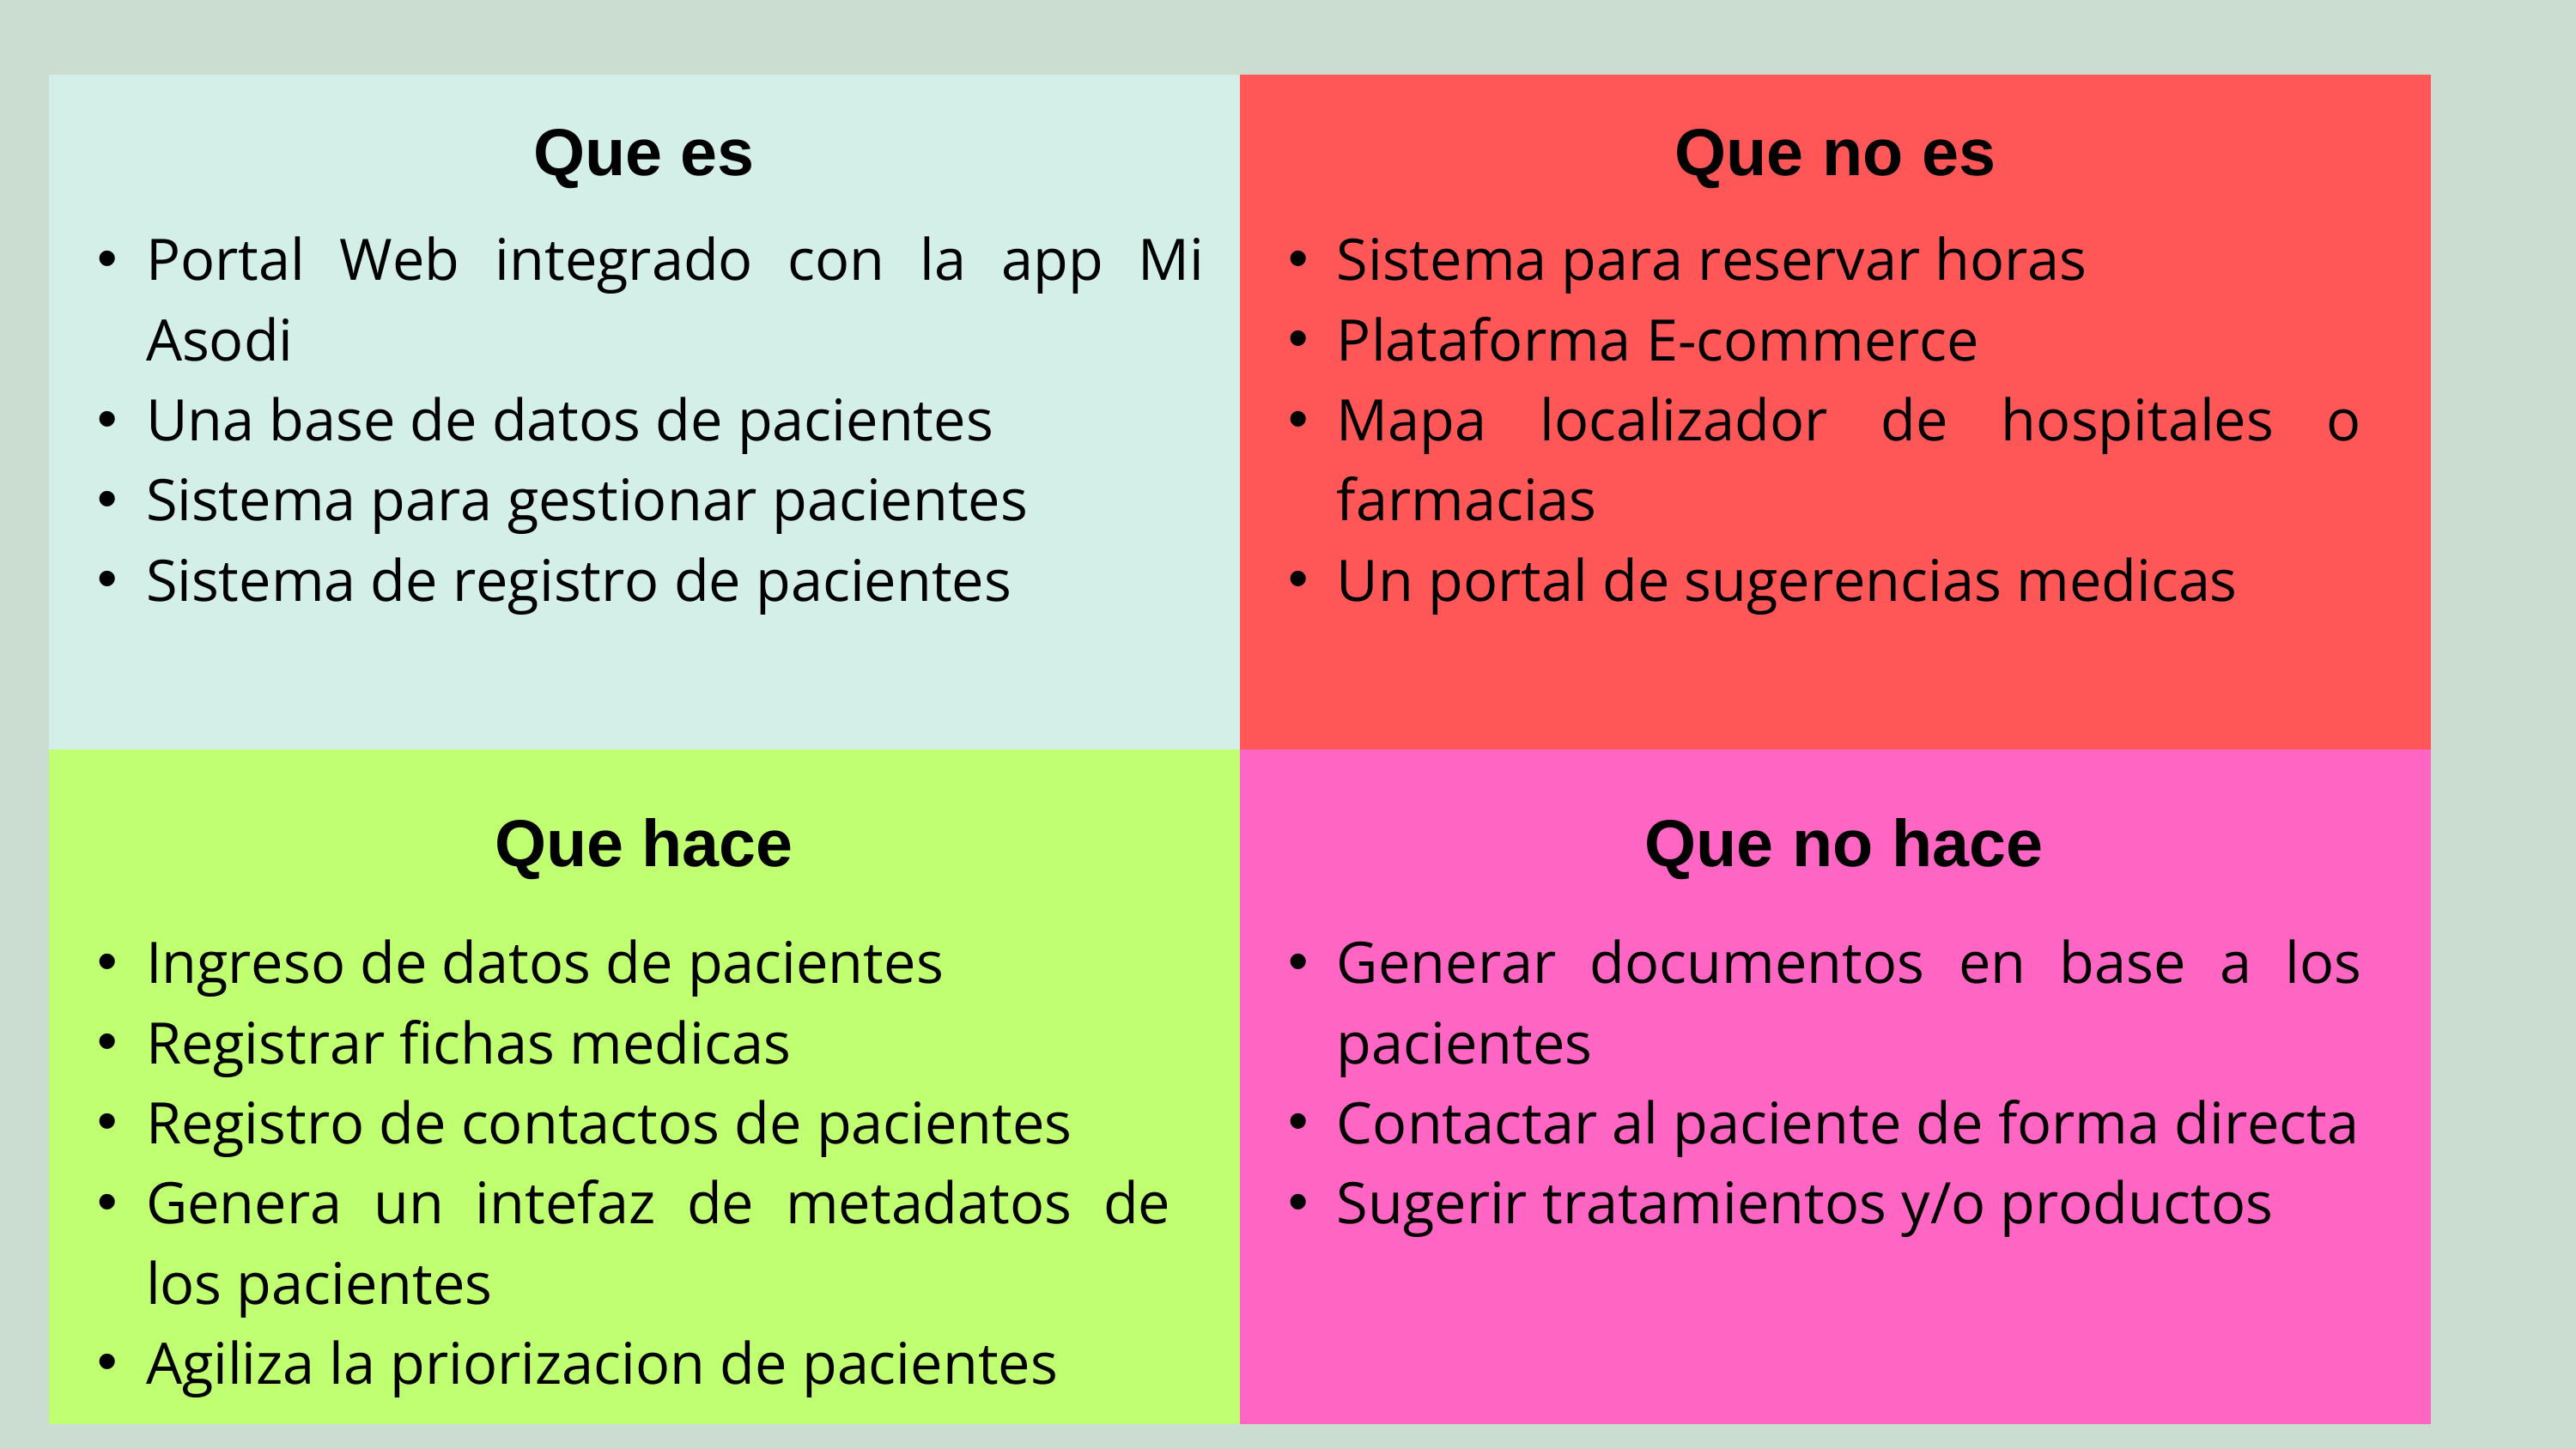

Que es
Que no es
Portal Web integrado con la app Mi Asodi
Una base de datos de pacientes
Sistema para gestionar pacientes
Sistema de registro de pacientes
Sistema para reservar horas
Plataforma E-commerce
Mapa localizador de hospitales o farmacias
Un portal de sugerencias medicas

Que hace
Que no hace
Ingreso de datos de pacientes
Registrar fichas medicas
Registro de contactos de pacientes
Genera un intefaz de metadatos de los pacientes
Agiliza la priorizacion de pacientes
Generar documentos en base a los pacientes
Contactar al paciente de forma directa
Sugerir tratamientos y/o productos